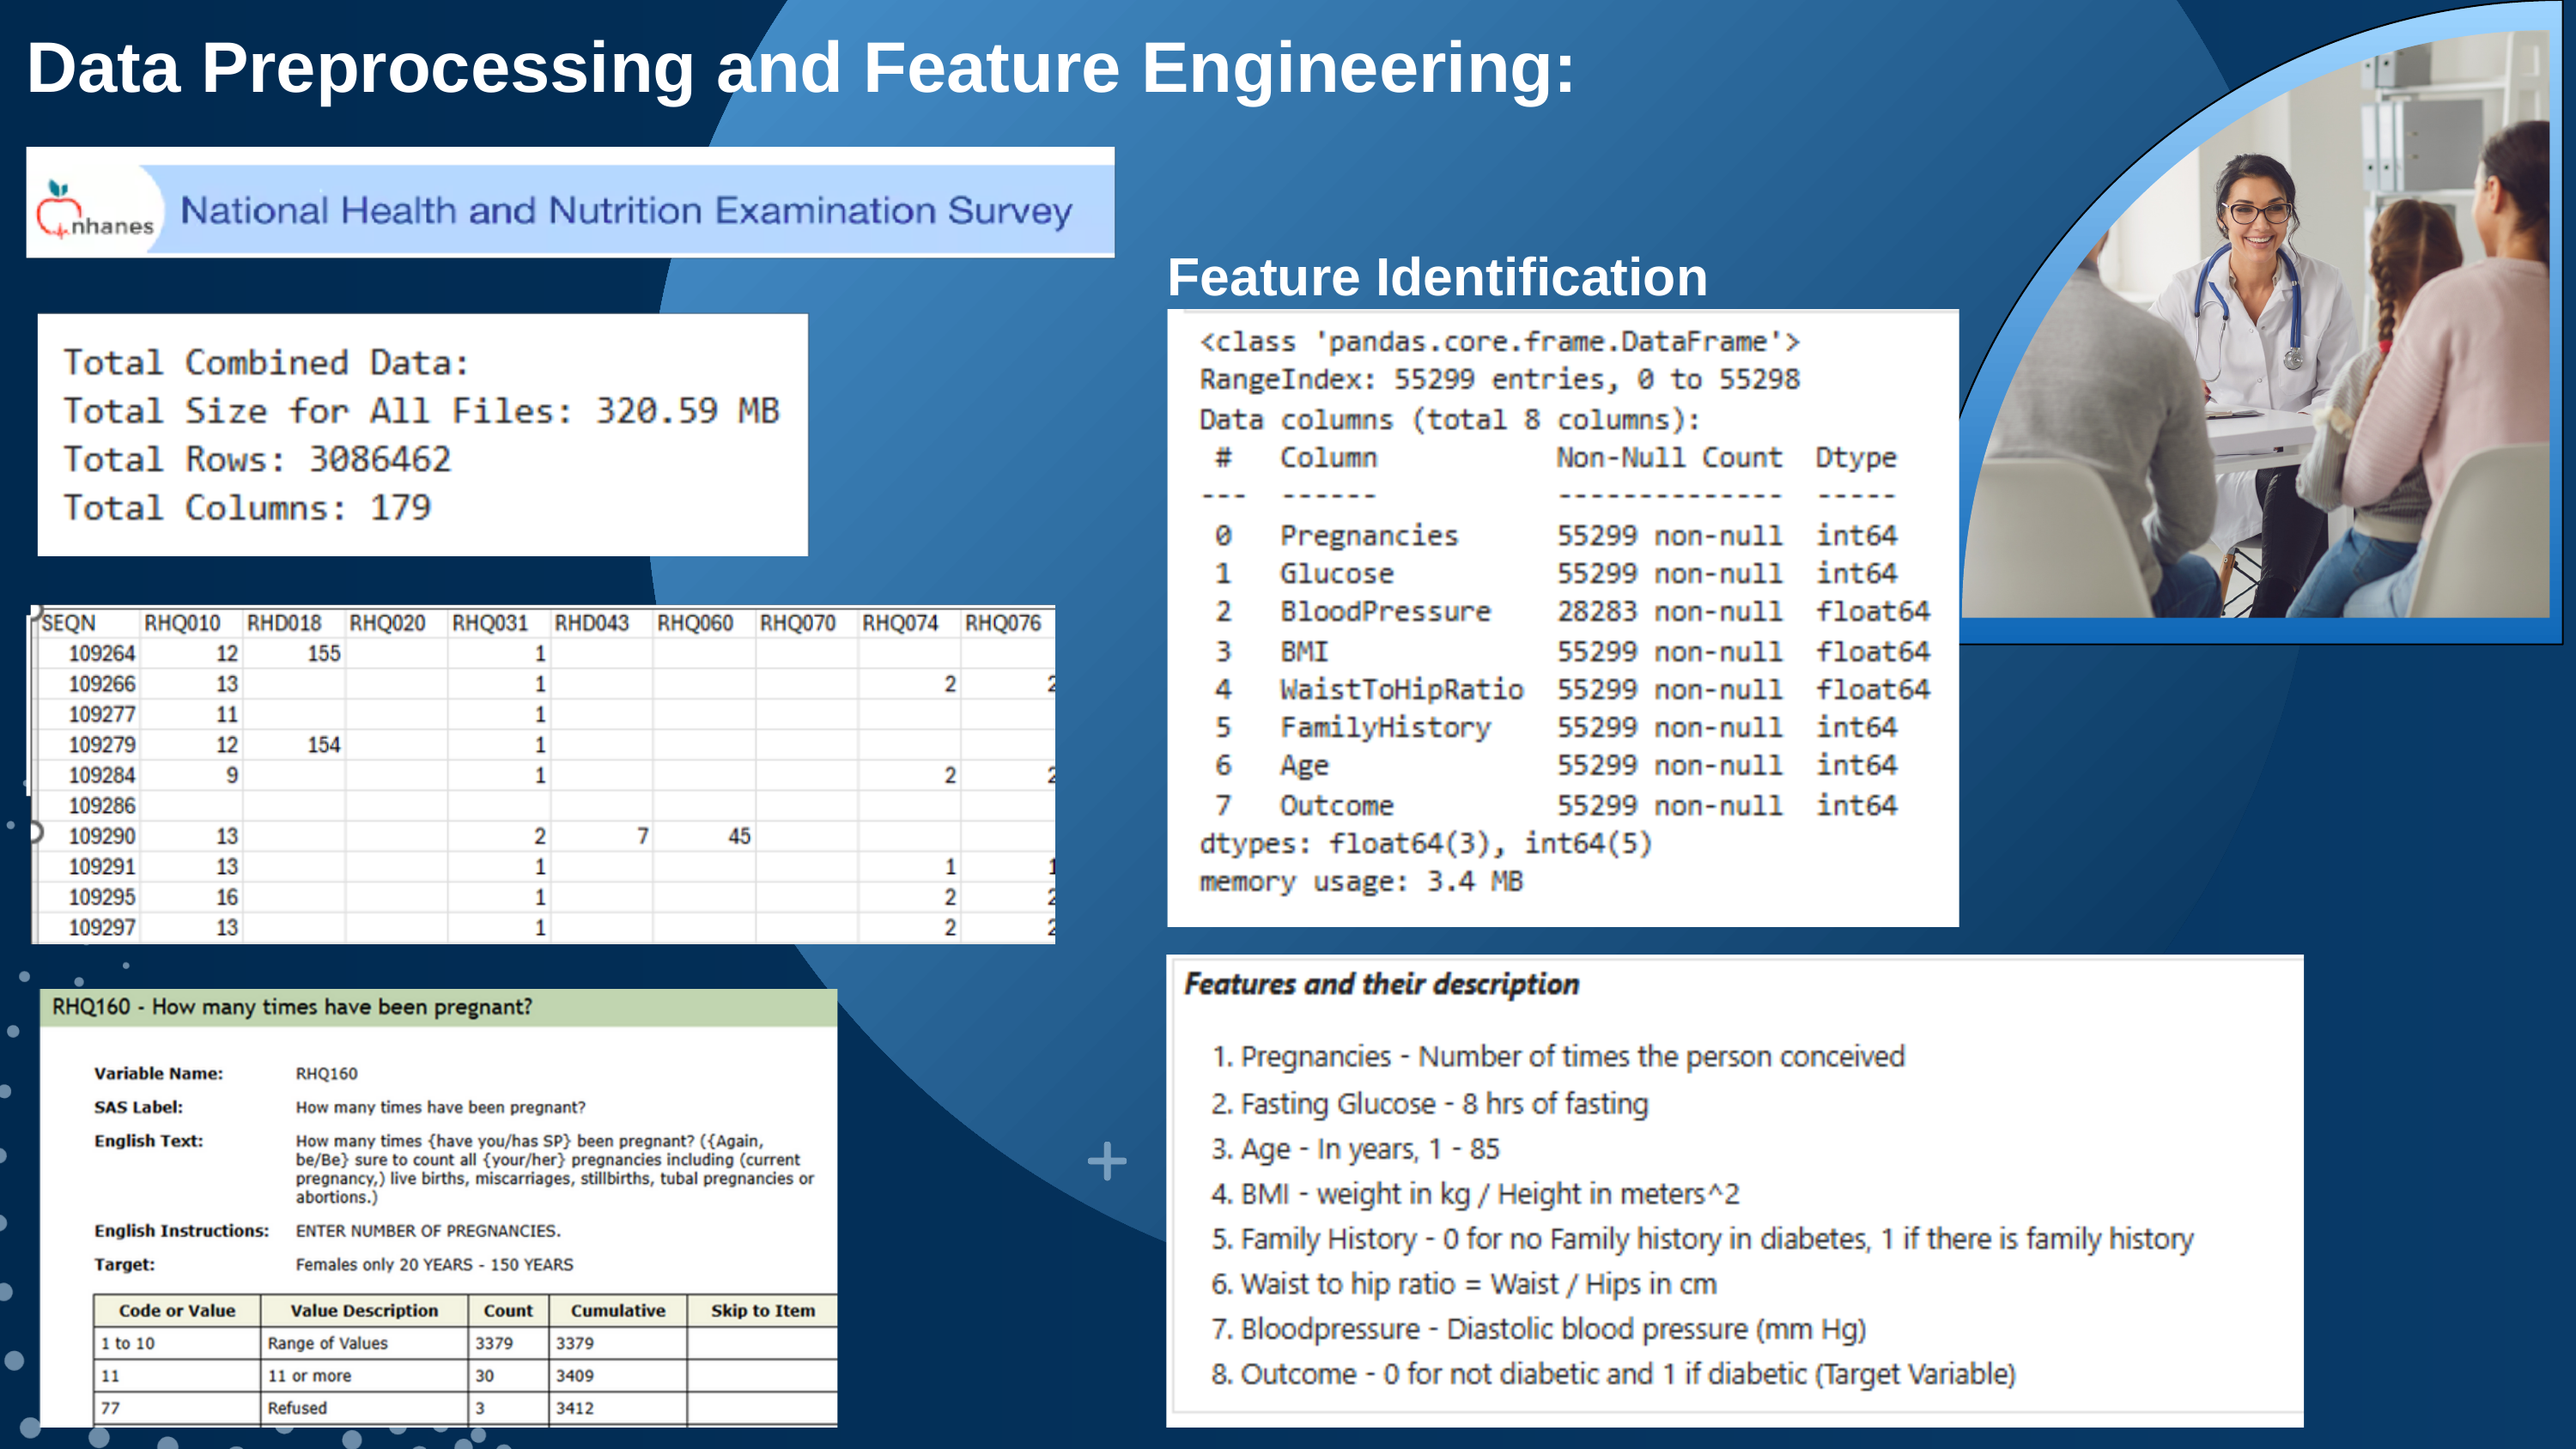

Data Preprocessing and Feature Engineering:

Feature Identification